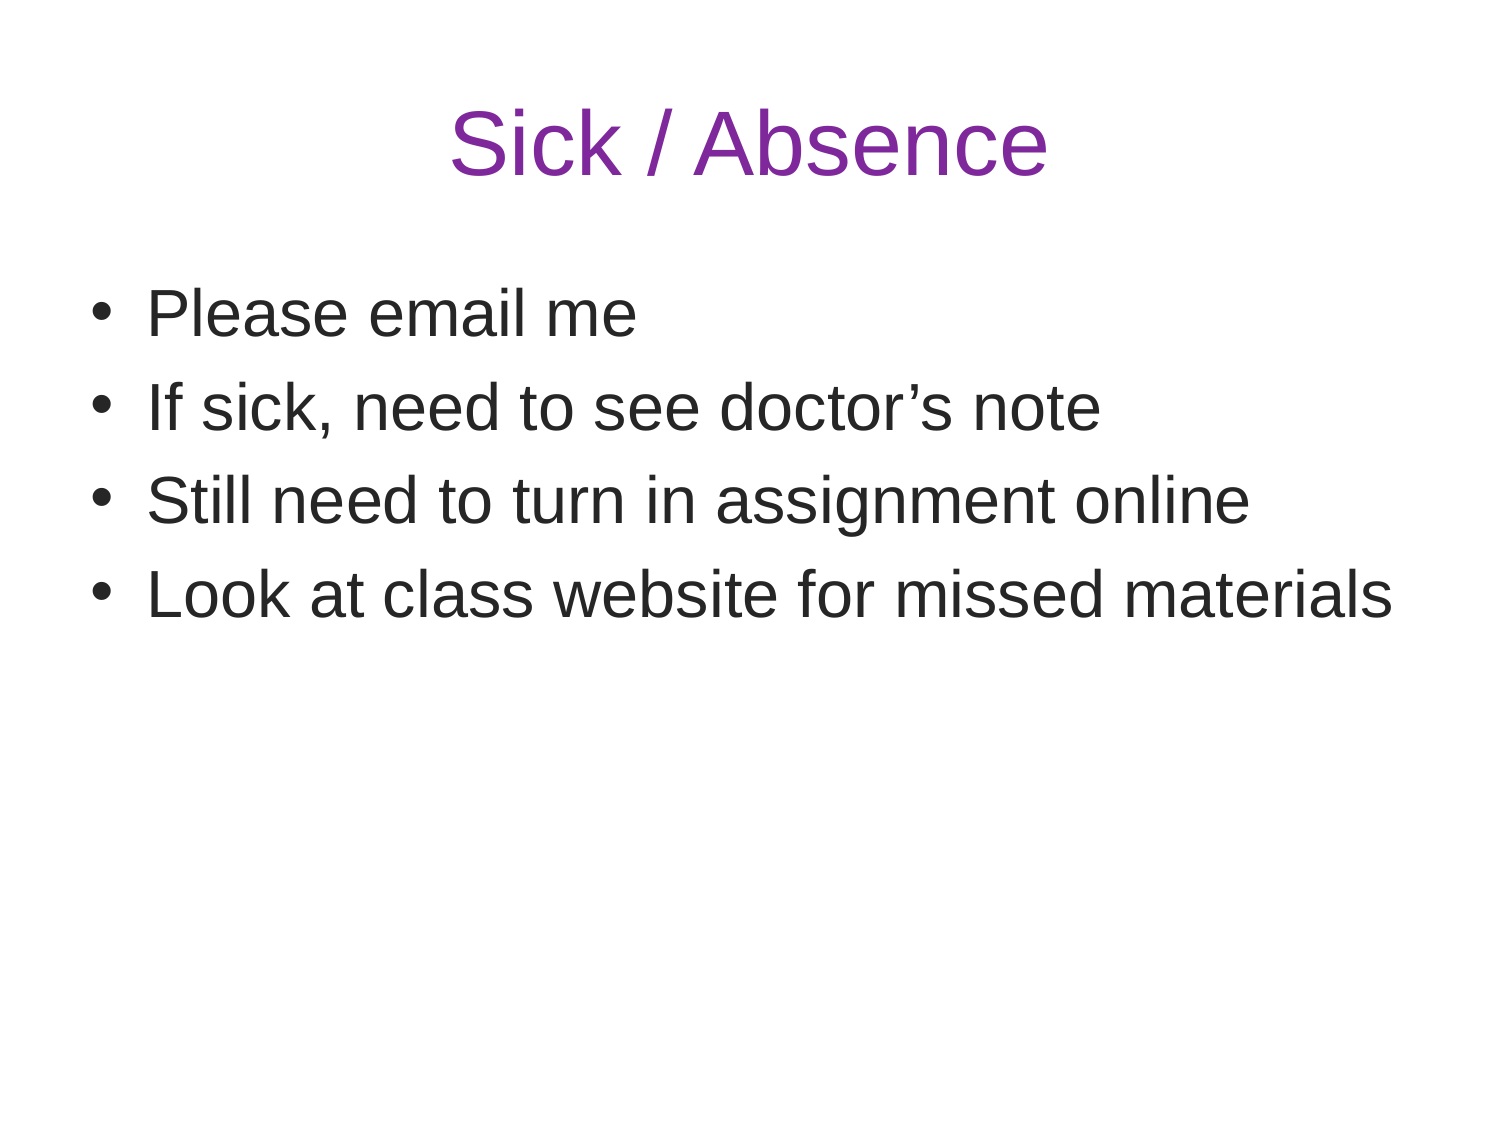

# Sick / Absence
Please email me
If sick, need to see doctor’s note
Still need to turn in assignment online
Look at class website for missed materials